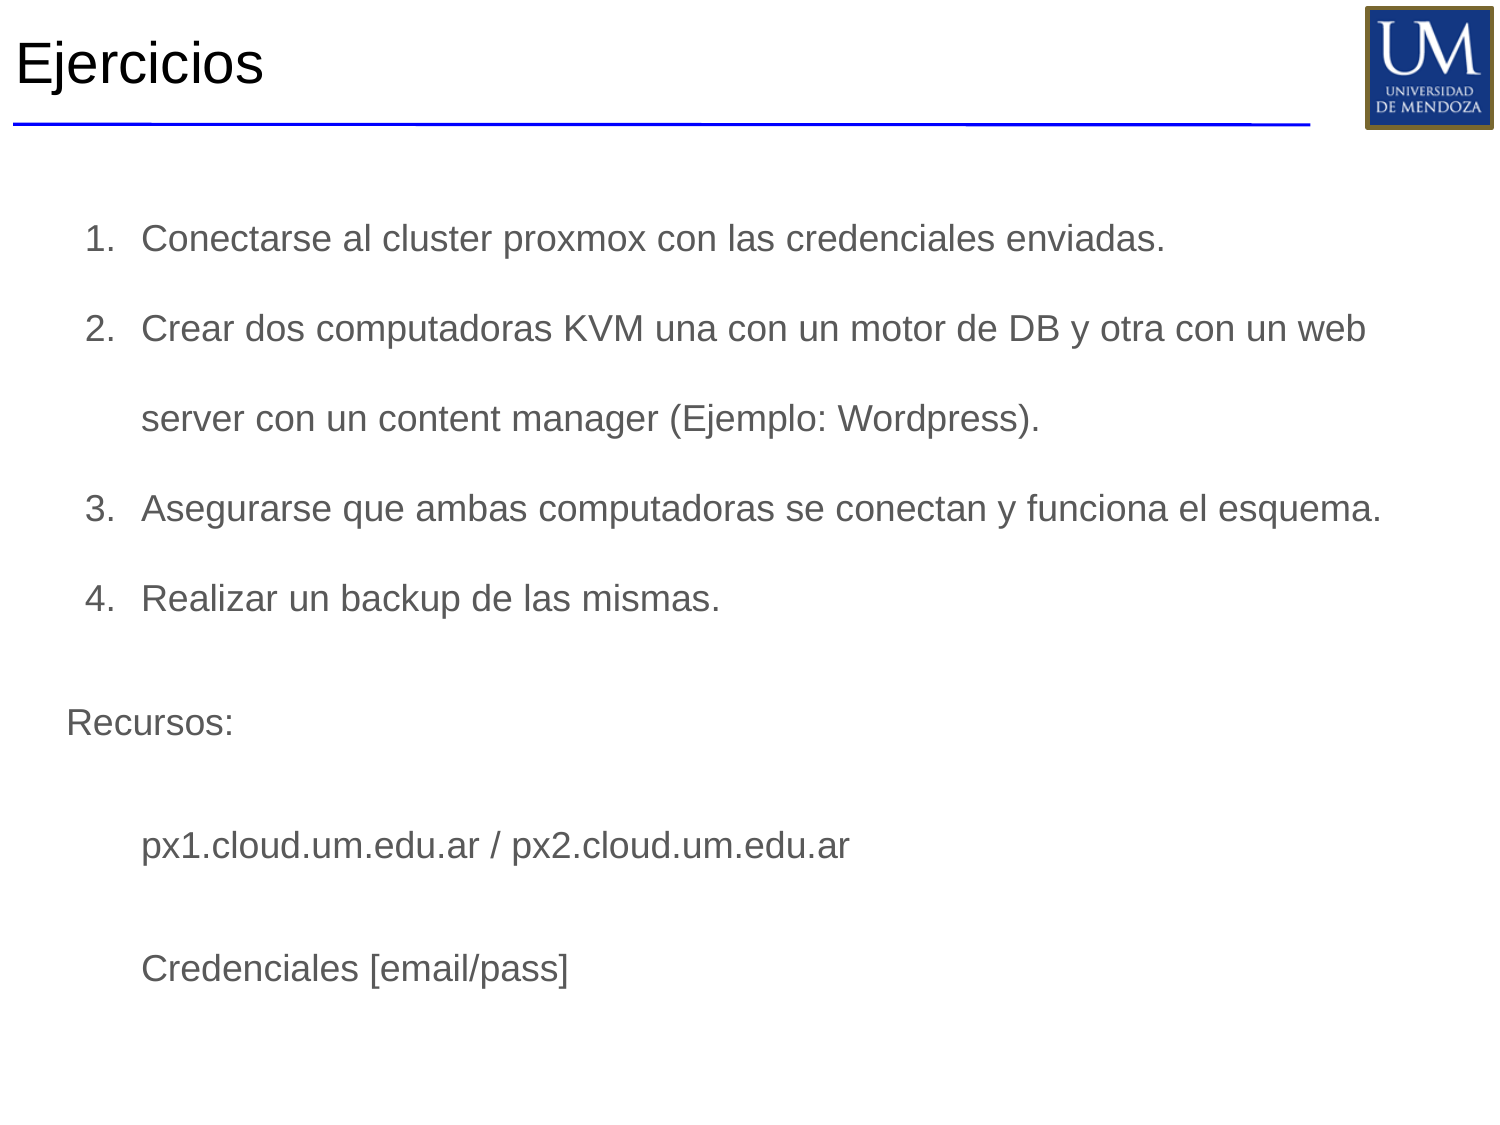

# Ejercicios
Conectarse al cluster proxmox con las credenciales enviadas.
Crear dos computadoras KVM una con un motor de DB y otra con un web server con un content manager (Ejemplo: Wordpress).
Asegurarse que ambas computadoras se conectan y funciona el esquema.
Realizar un backup de las mismas.
Recursos:
px1.cloud.um.edu.ar / px2.cloud.um.edu.ar
Credenciales [email/pass]